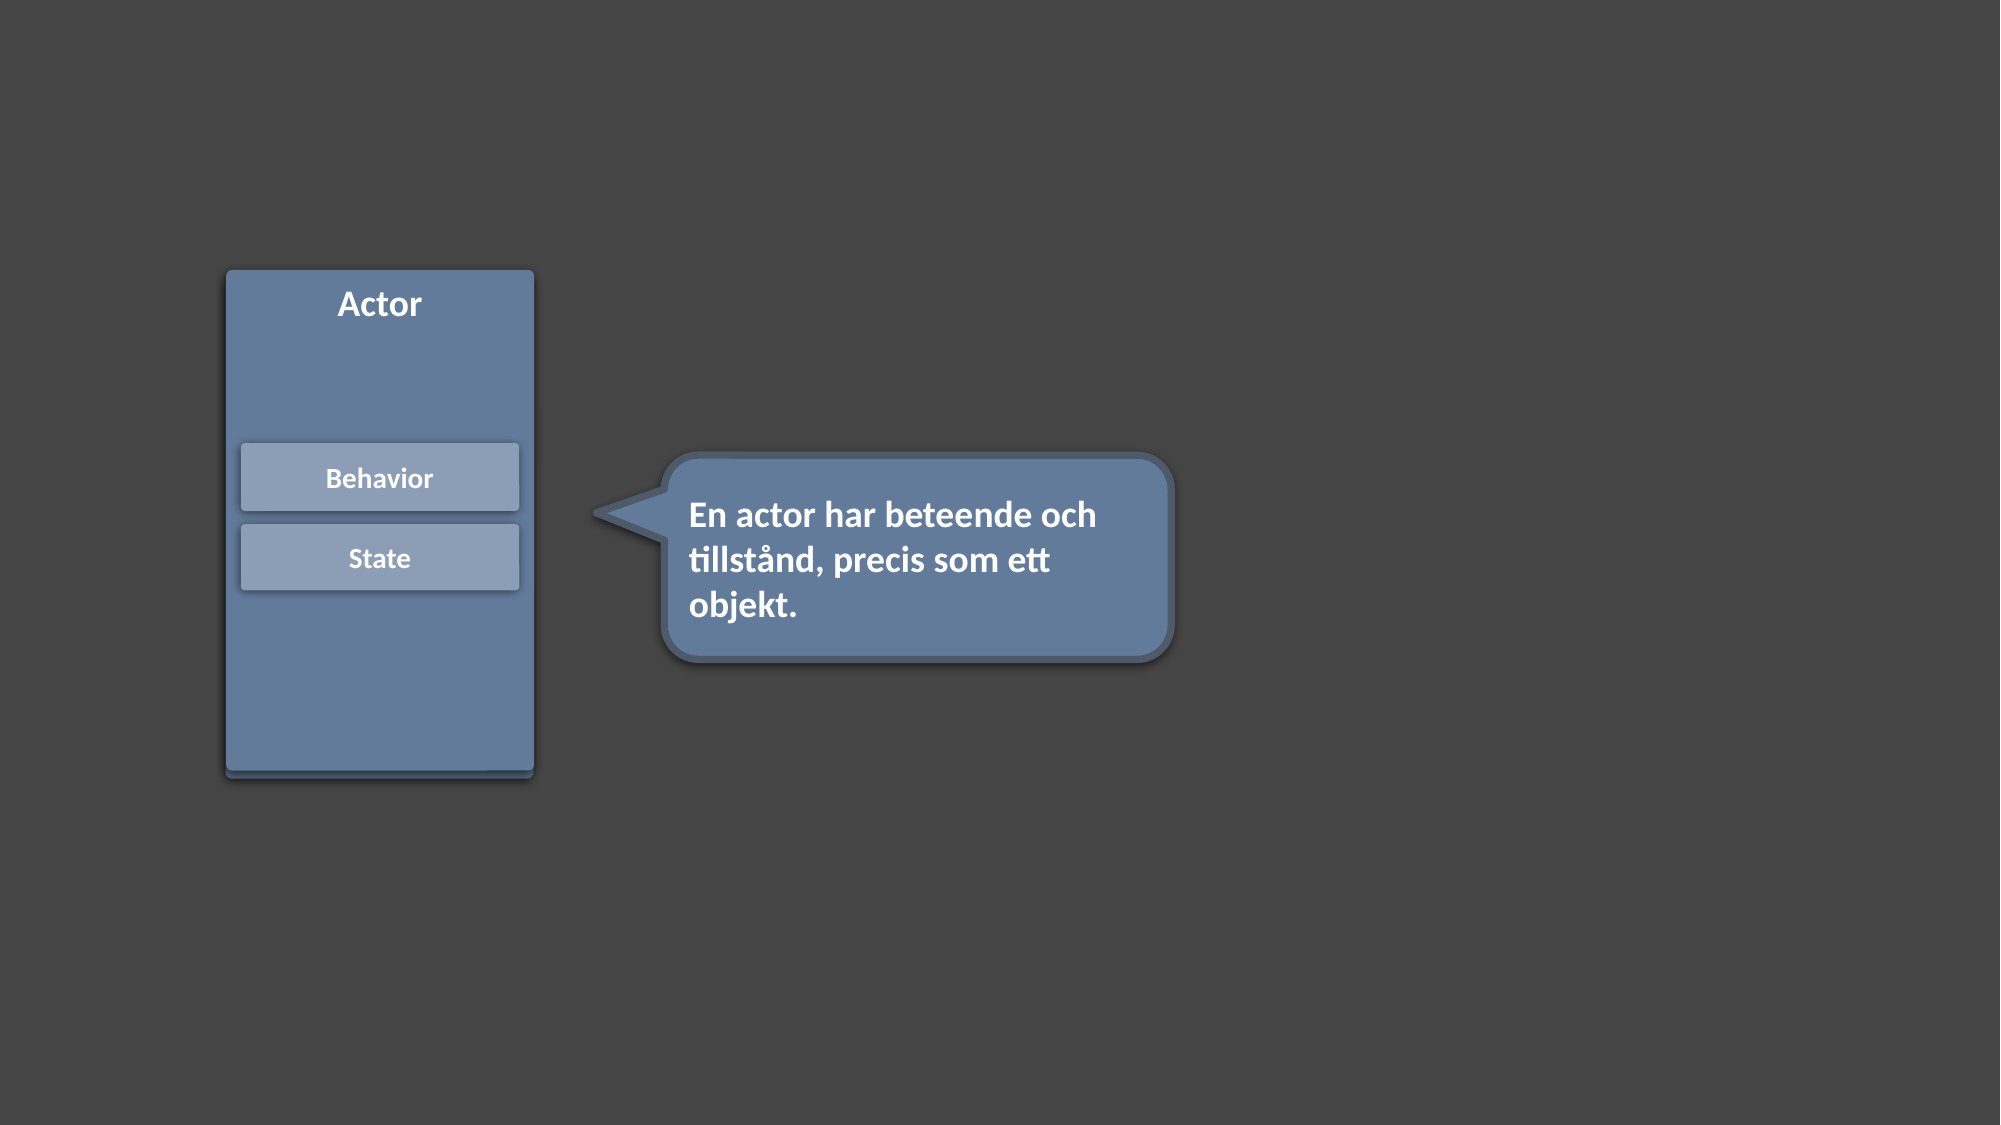

Actor

Behavior
State

En actor har beteende och tillstånd, precis som ett objekt.